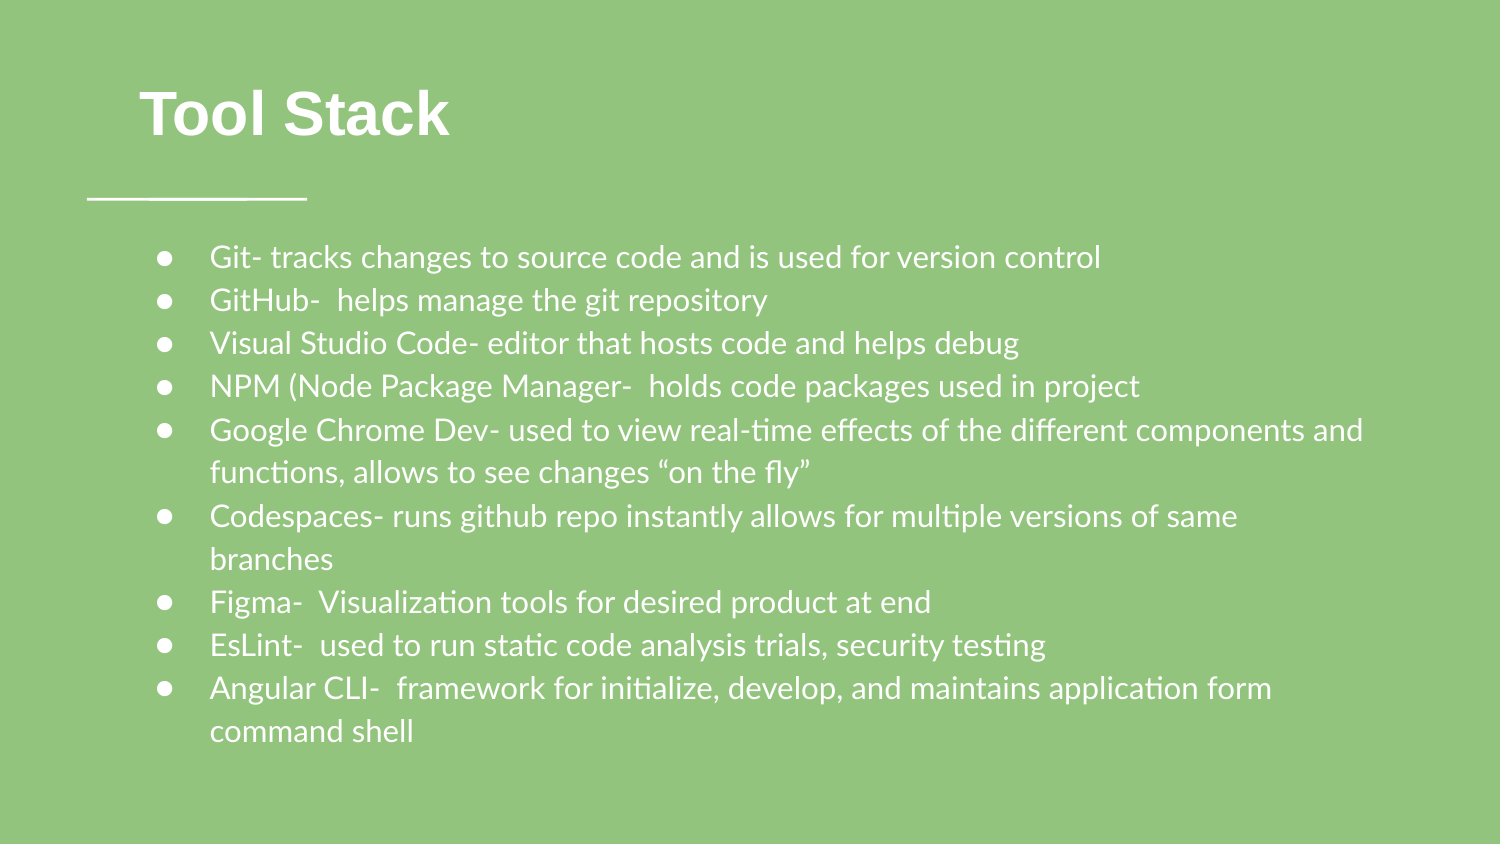

Tool Stack
# Git- tracks changes to source code and is used for version control
GitHub-  helps manage the git repository
Visual Studio Code- editor that hosts code and helps debug
NPM (Node Package Manager-  holds code packages used in project
Google Chrome Dev- used to view real-time effects of the different components and functions, allows to see changes “on the fly”
Codespaces- runs github repo instantly allows for multiple versions of same branches
Figma-  Visualization tools for desired product at end
EsLint-  used to run static code analysis trials, security testing
Angular CLI-  framework for initialize, develop, and maintains application form command shell